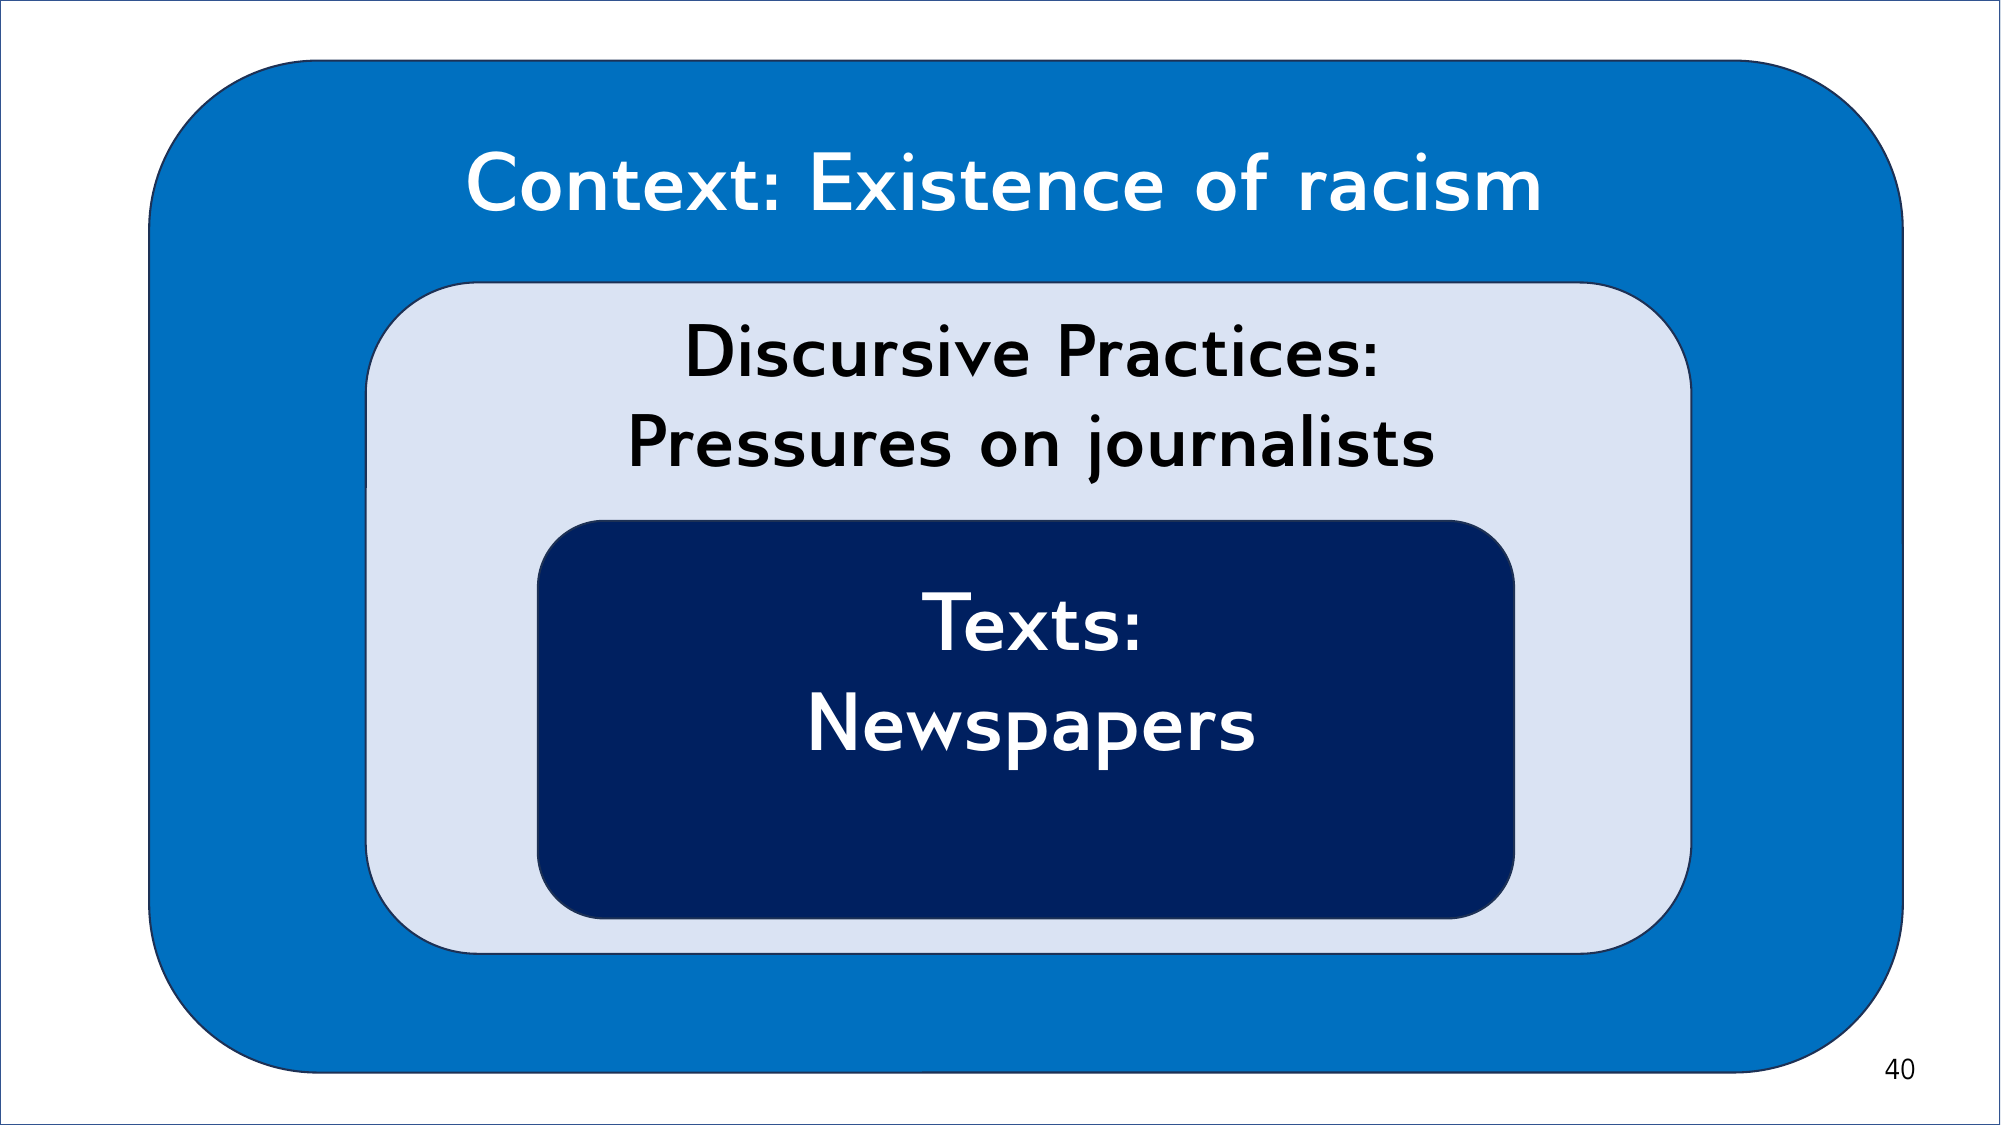

Context: Existence of racism

Discursive Practices: Pressures on journalists

Texts: Newspapers
40